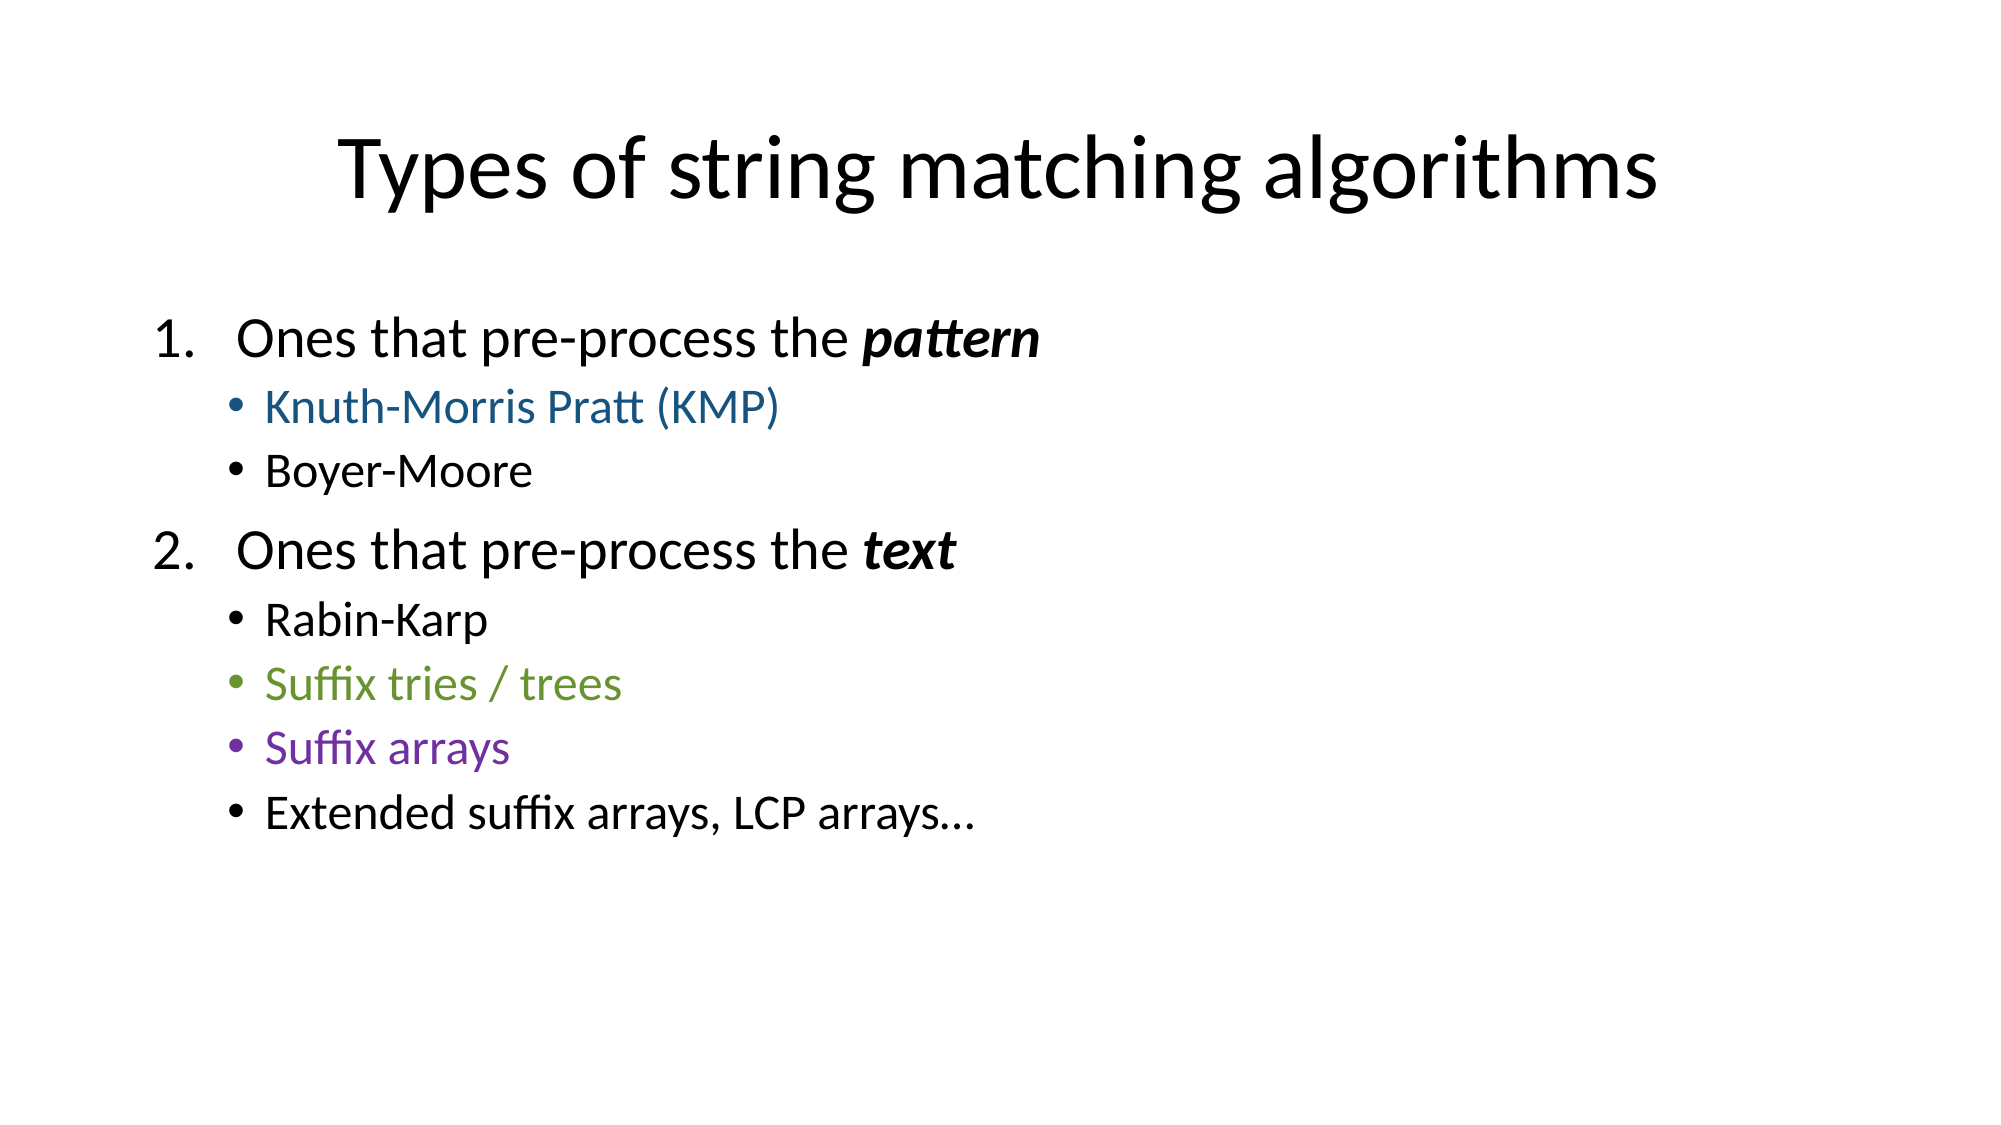

# Types of string matching algorithms
Ones that pre-process the pattern
Knuth-Morris Pratt (KMP)
Boyer-Moore
Ones that pre-process the text
Rabin-Karp
Suffix tries / trees
Suffix arrays
Extended suffix arrays, LCP arrays…